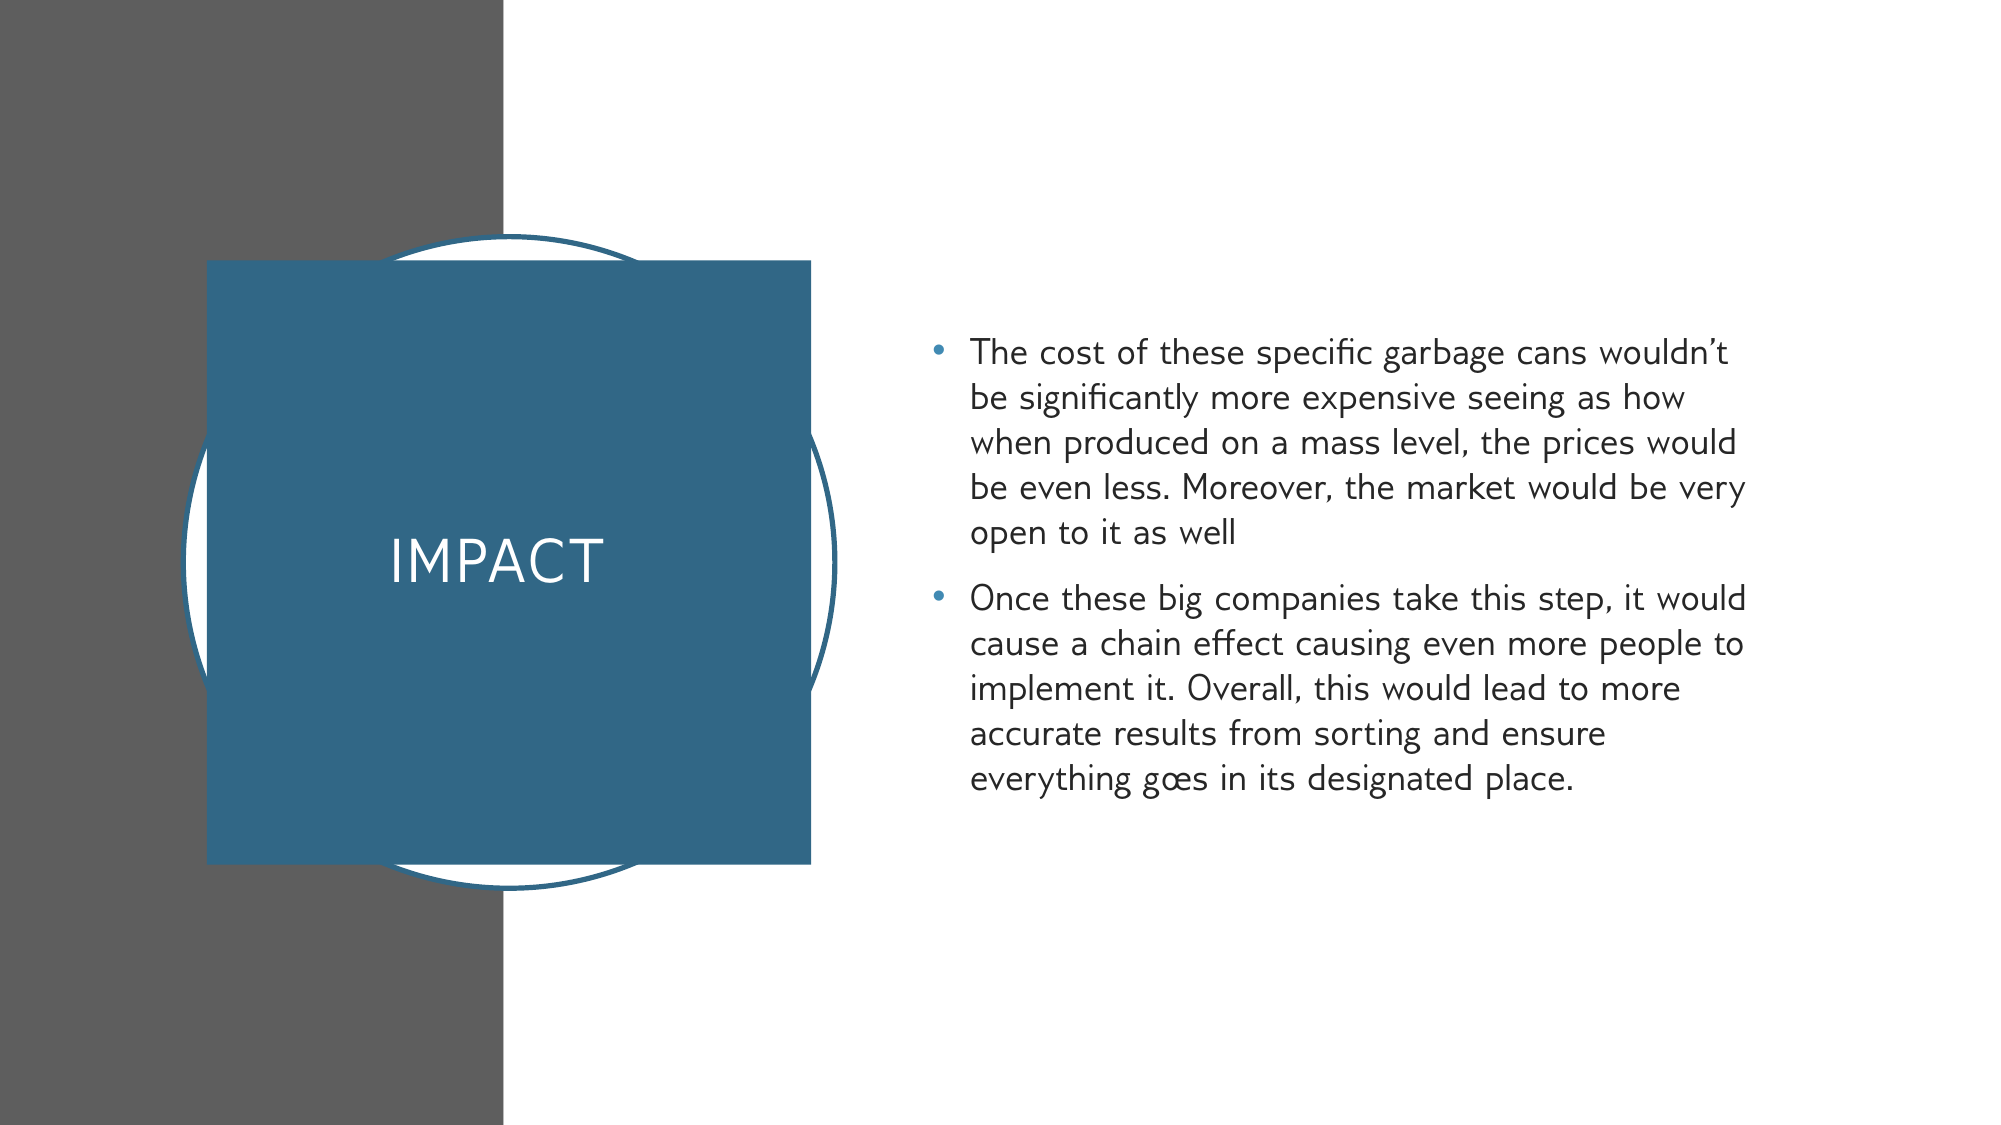

The cost of these specific garbage cans wouldn’t be significantly more expensive seeing as how when produced on a mass level, the prices would be even less. Moreover, the market would be very open to it as well
Once these big companies take this step, it would cause a chain effect causing even more people to implement it. Overall, this would lead to more accurate results from sorting and ensure everything goes in its designated place.

# impact